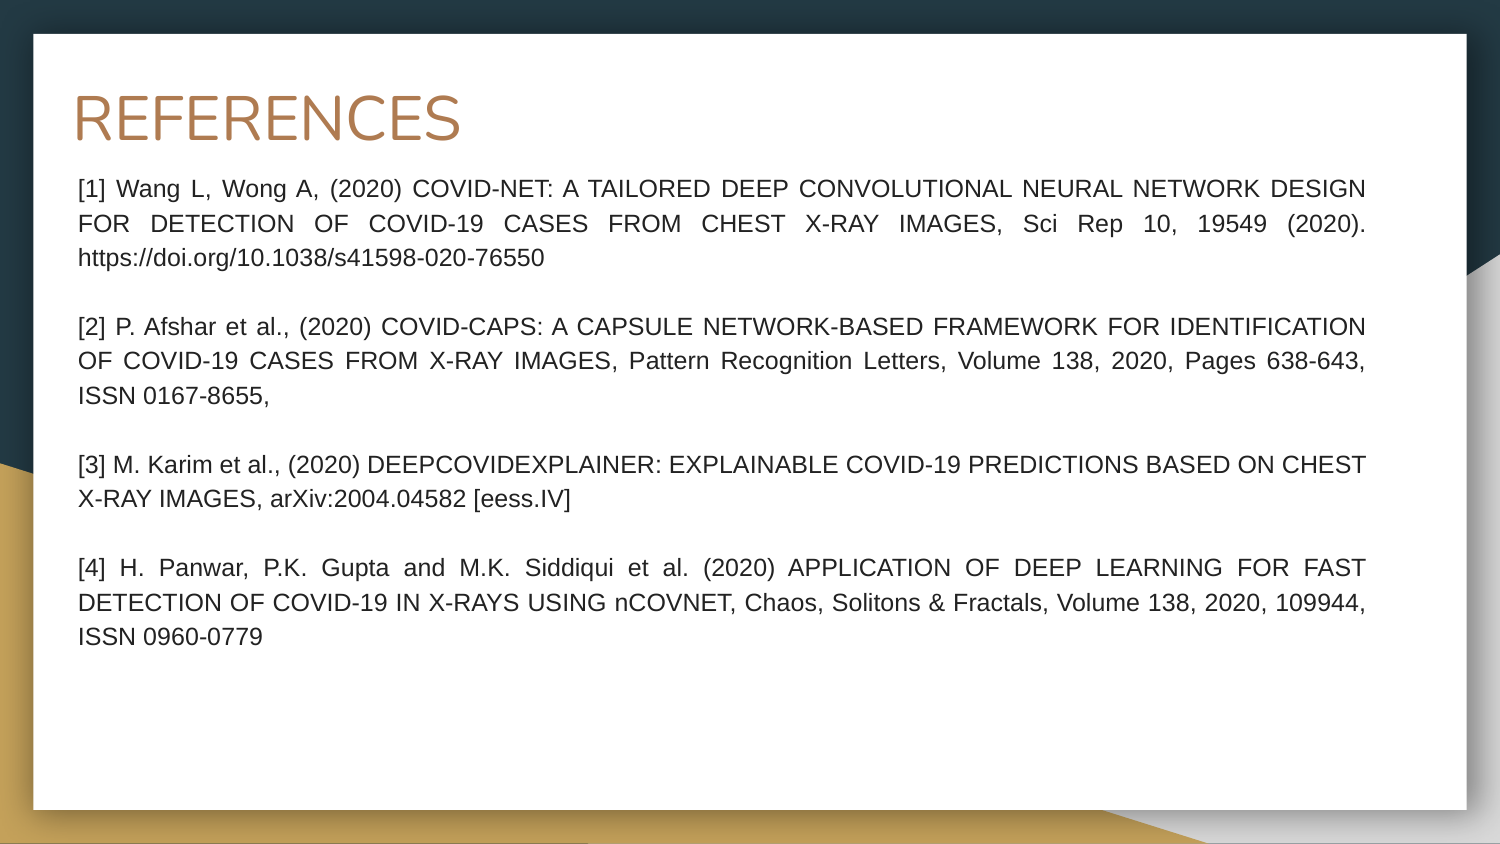

# REFERENCES
[1] Wang L, Wong A, (2020) COVID-NET: A TAILORED DEEP CONVOLUTIONAL NEURAL NETWORK DESIGN FOR DETECTION OF COVID-19 CASES FROM CHEST X-RAY IMAGES, Sci Rep 10, 19549 (2020). https://doi.org/10.1038/s41598-020-76550

[2] P. Afshar et al., (2020) COVID-CAPS: A CAPSULE NETWORK-BASED FRAMEWORK FOR IDENTIFICATION OF COVID-19 CASES FROM X-RAY IMAGES, Pattern Recognition Letters, Volume 138, 2020, Pages 638-643, ISSN 0167-8655,

[3] M. Karim et al., (2020) DEEPCOVIDEXPLAINER: EXPLAINABLE COVID-19 PREDICTIONS BASED ON CHEST X-RAY IMAGES, arXiv:2004.04582 [eess.IV]

[4] H. Panwar, P.K. Gupta and M.K. Siddiqui et al. (2020) APPLICATION OF DEEP LEARNING FOR FAST DETECTION OF COVID-19 IN X-RAYS USING nCOVNET, Chaos, Solitons & Fractals, Volume 138, 2020, 109944, ISSN 0960-0779